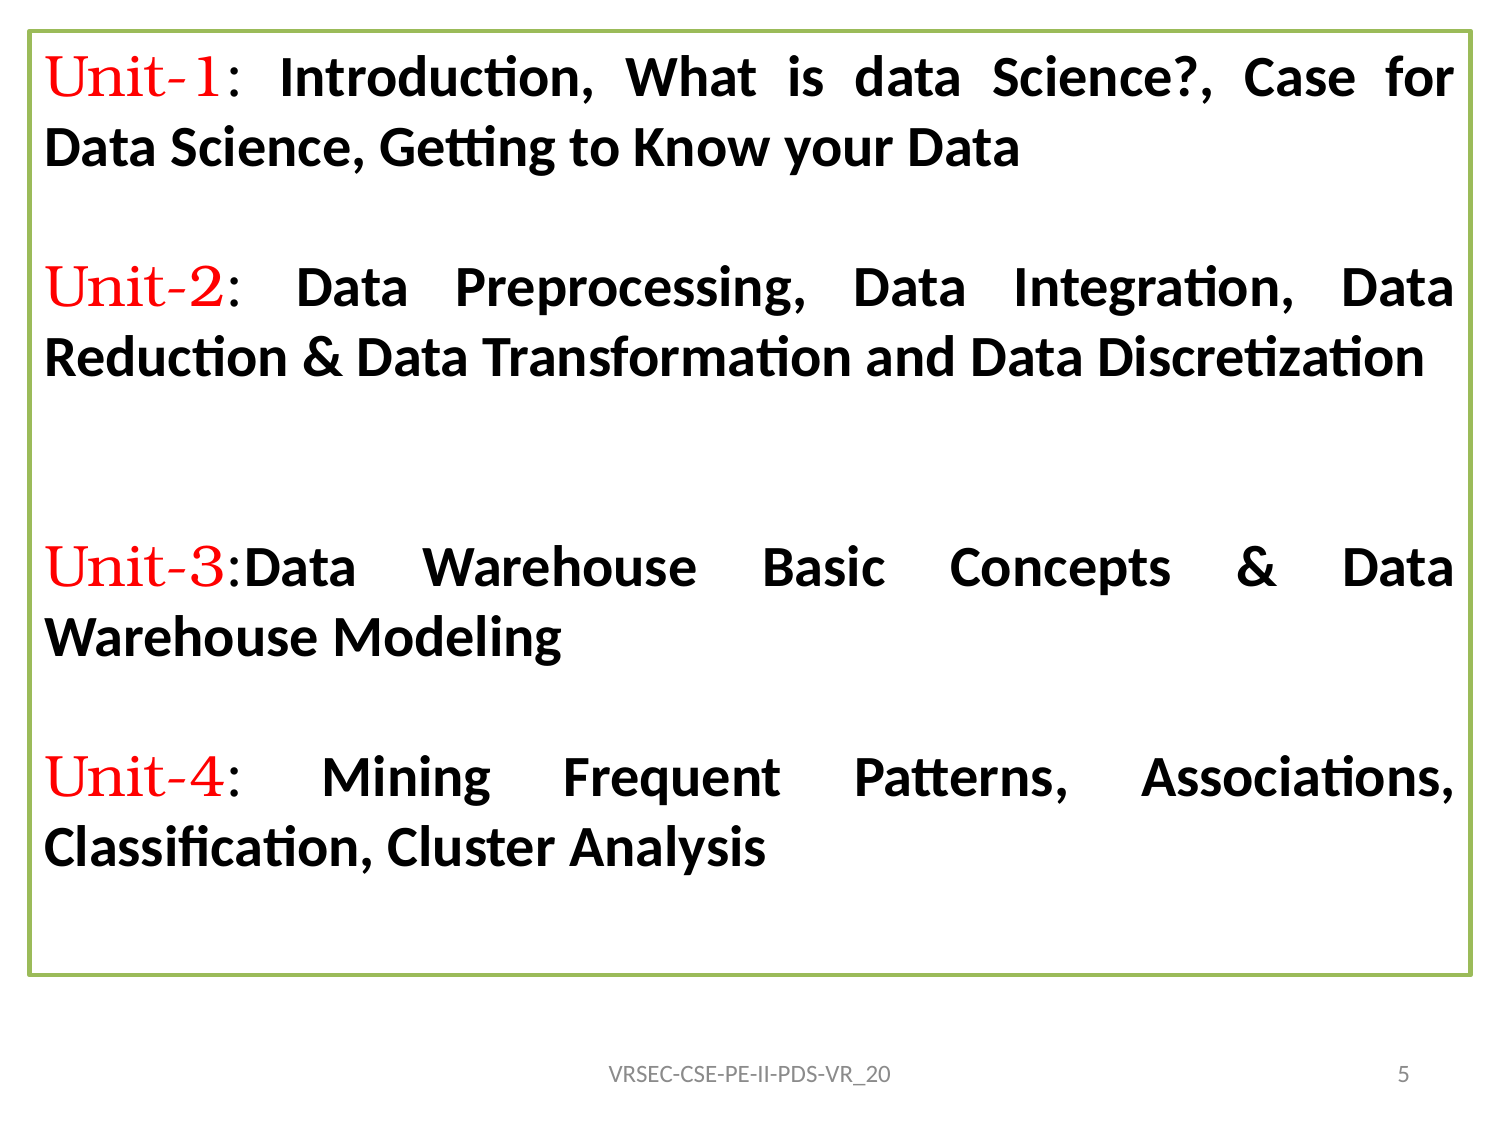

Unit-1: Introduction, What is data Science?, Case for Data Science, Getting to Know your Data

Unit-2: Data Preprocessing, Data Integration, Data Reduction & Data Transformation and Data Discretization

Unit-3:Data Warehouse Basic Concepts & Data Warehouse Modeling

Unit-4: Mining Frequent Patterns, Associations, Classification, Cluster Analysis

VRSEC-CSE-PE-II-PDS-VR_20
5